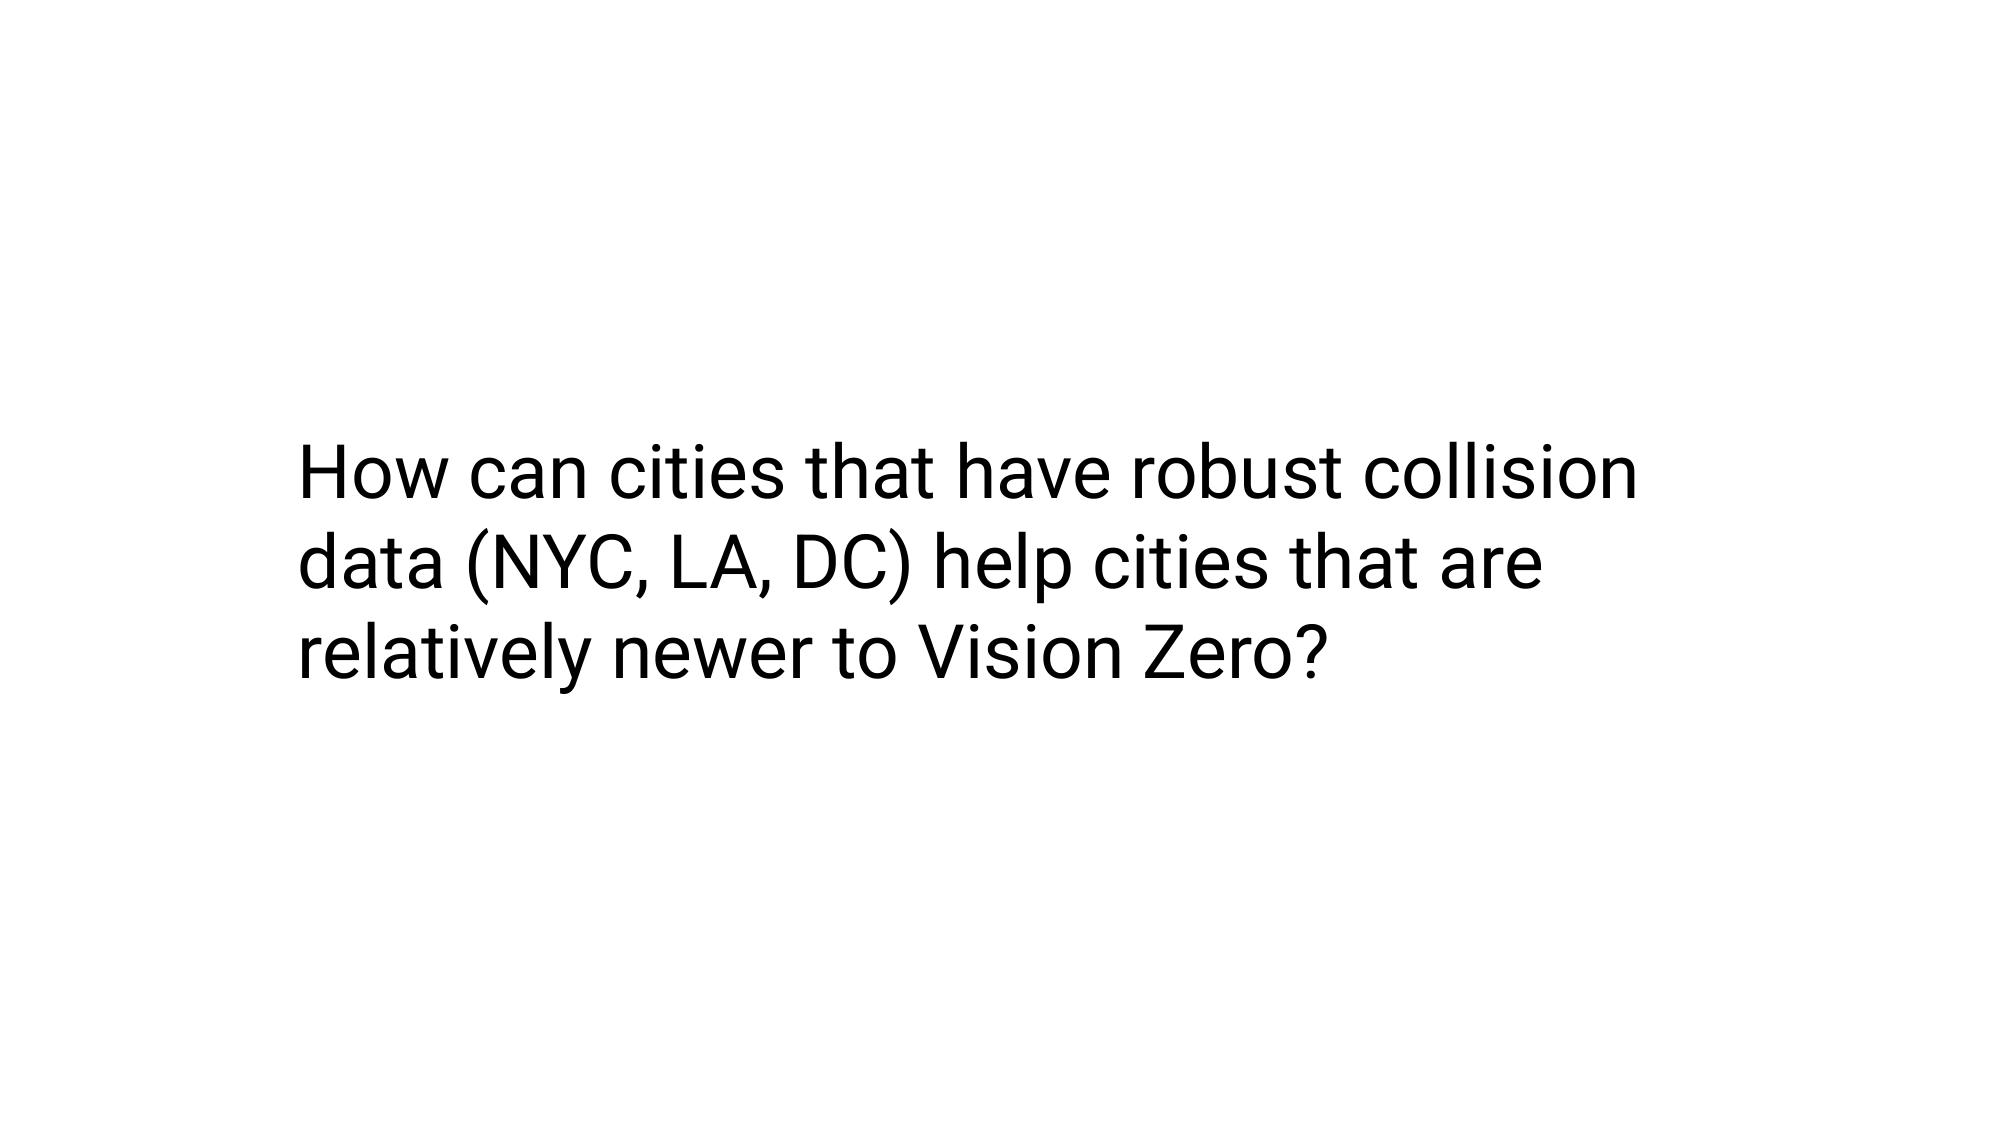

How can cities that have robust collision data (NYC, LA, DC) help cities that are relatively newer to Vision Zero?